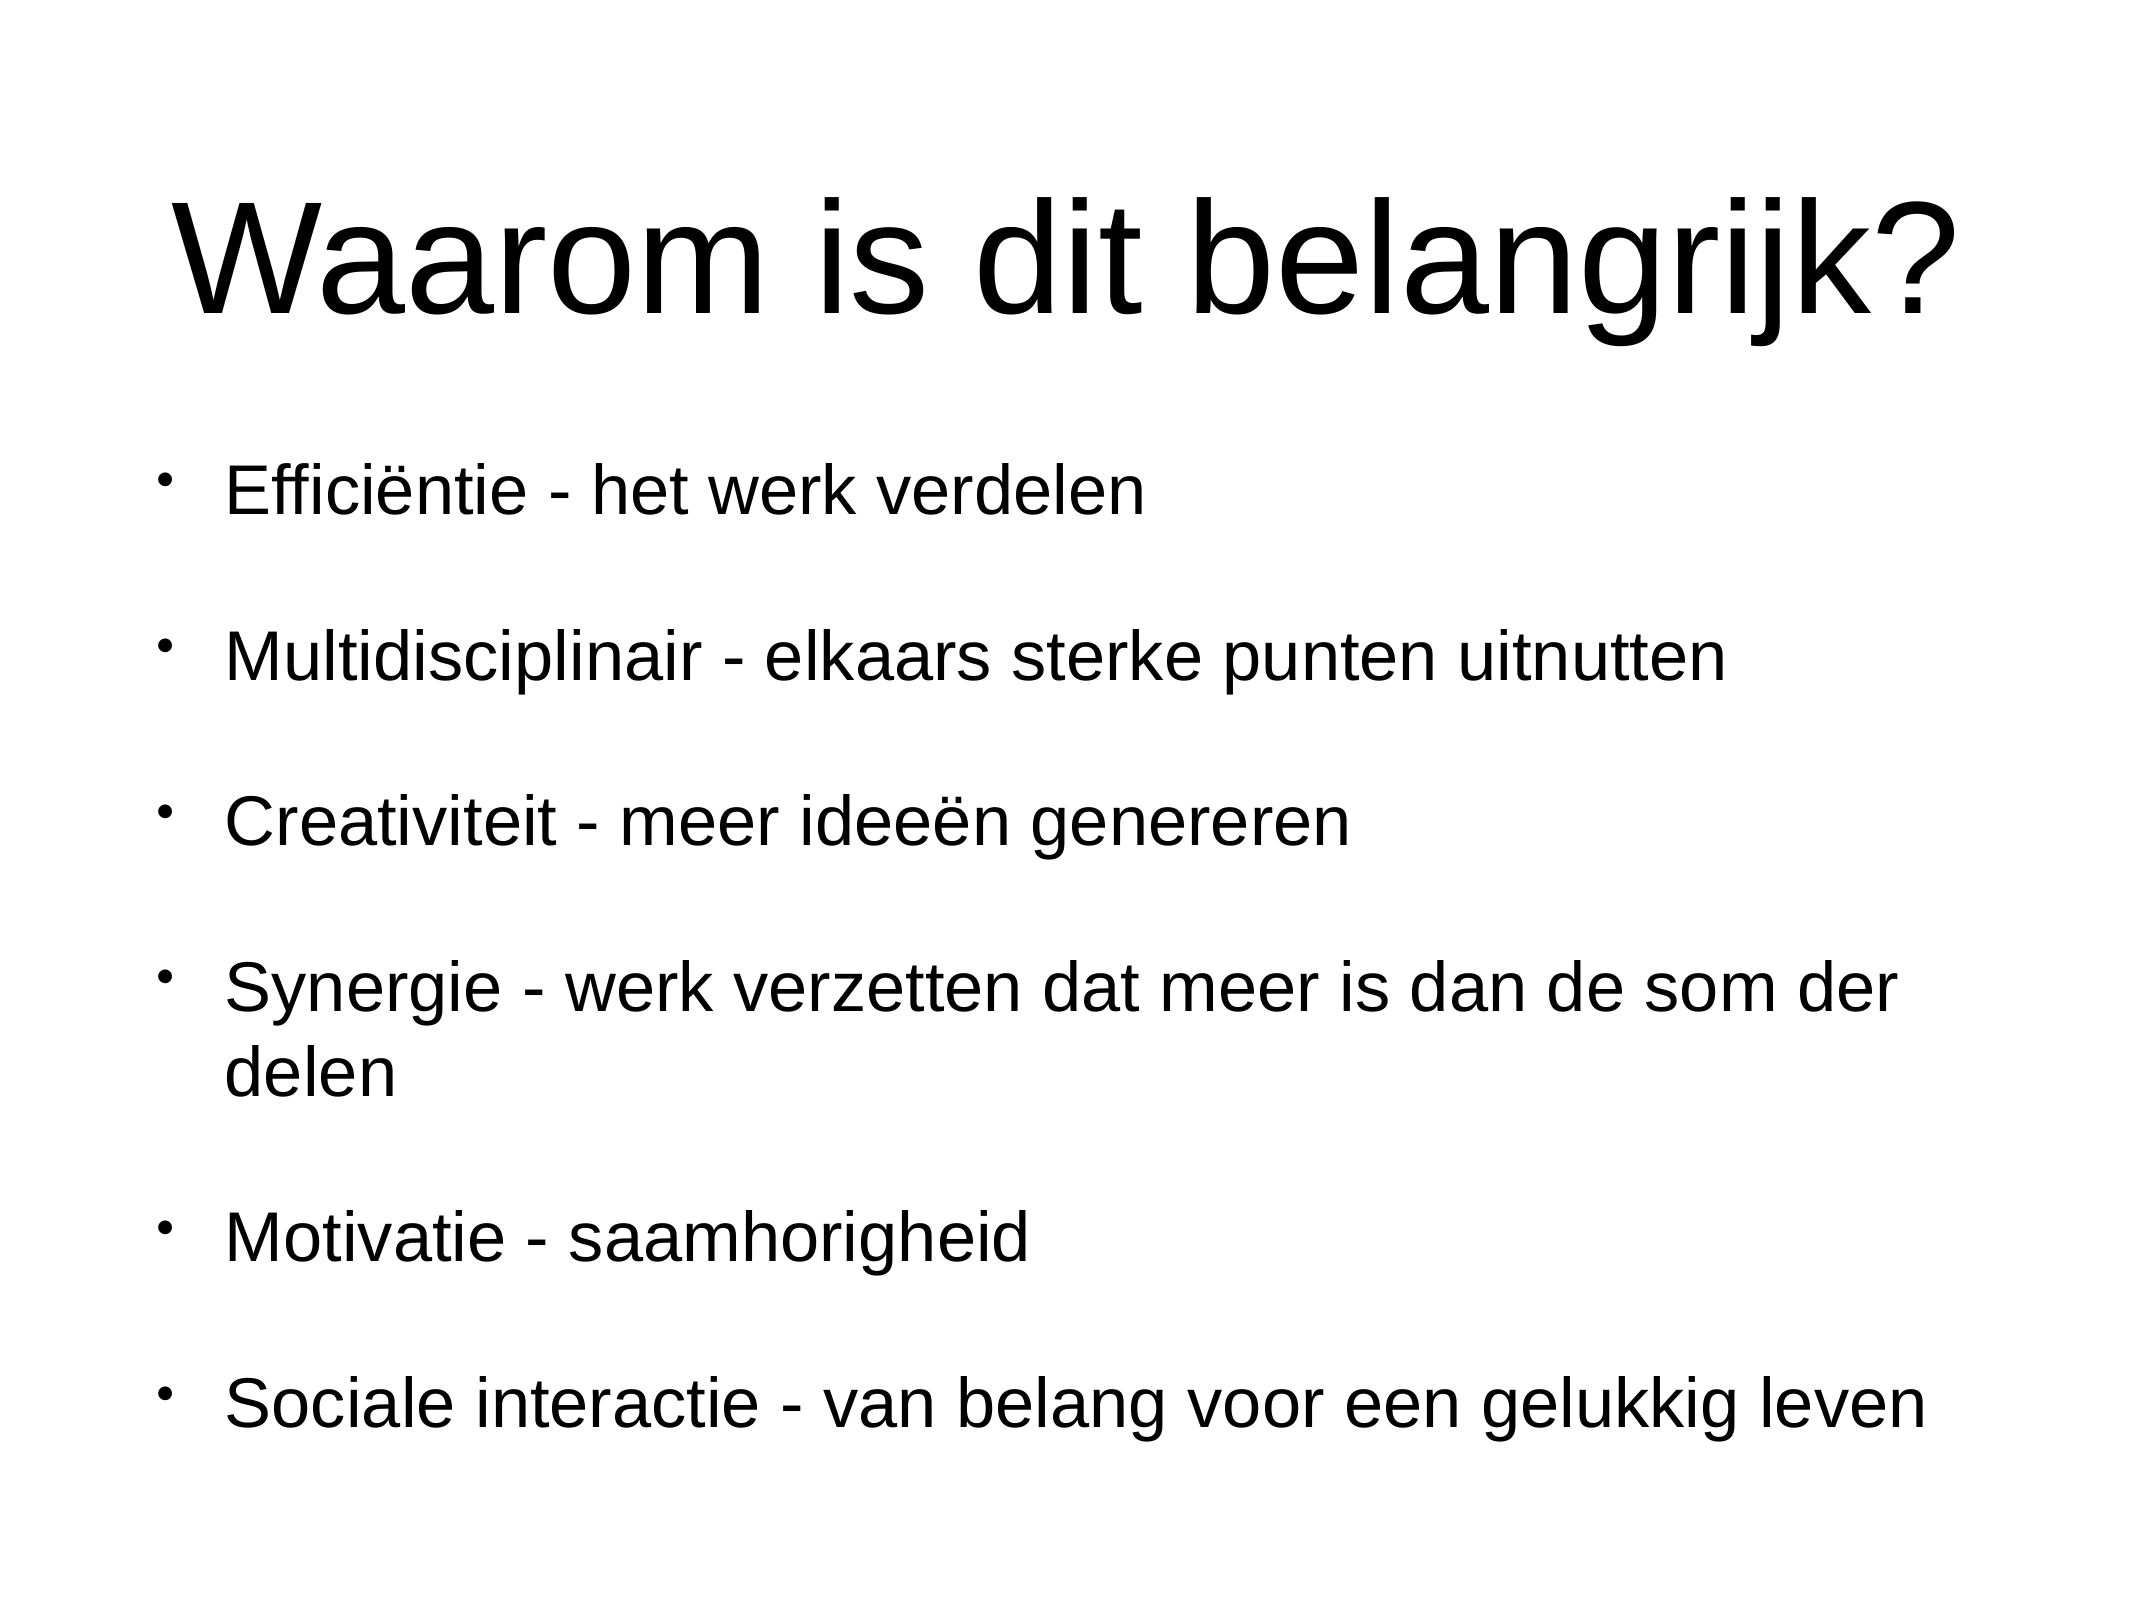

# Waarom is dit belangrijk?
Efficiëntie - het werk verdelen
Multidisciplinair - elkaars sterke punten uitnutten
Creativiteit - meer ideeën genereren
Synergie - werk verzetten dat meer is dan de som der delen
Motivatie - saamhorigheid
Sociale interactie - van belang voor een gelukkig leven